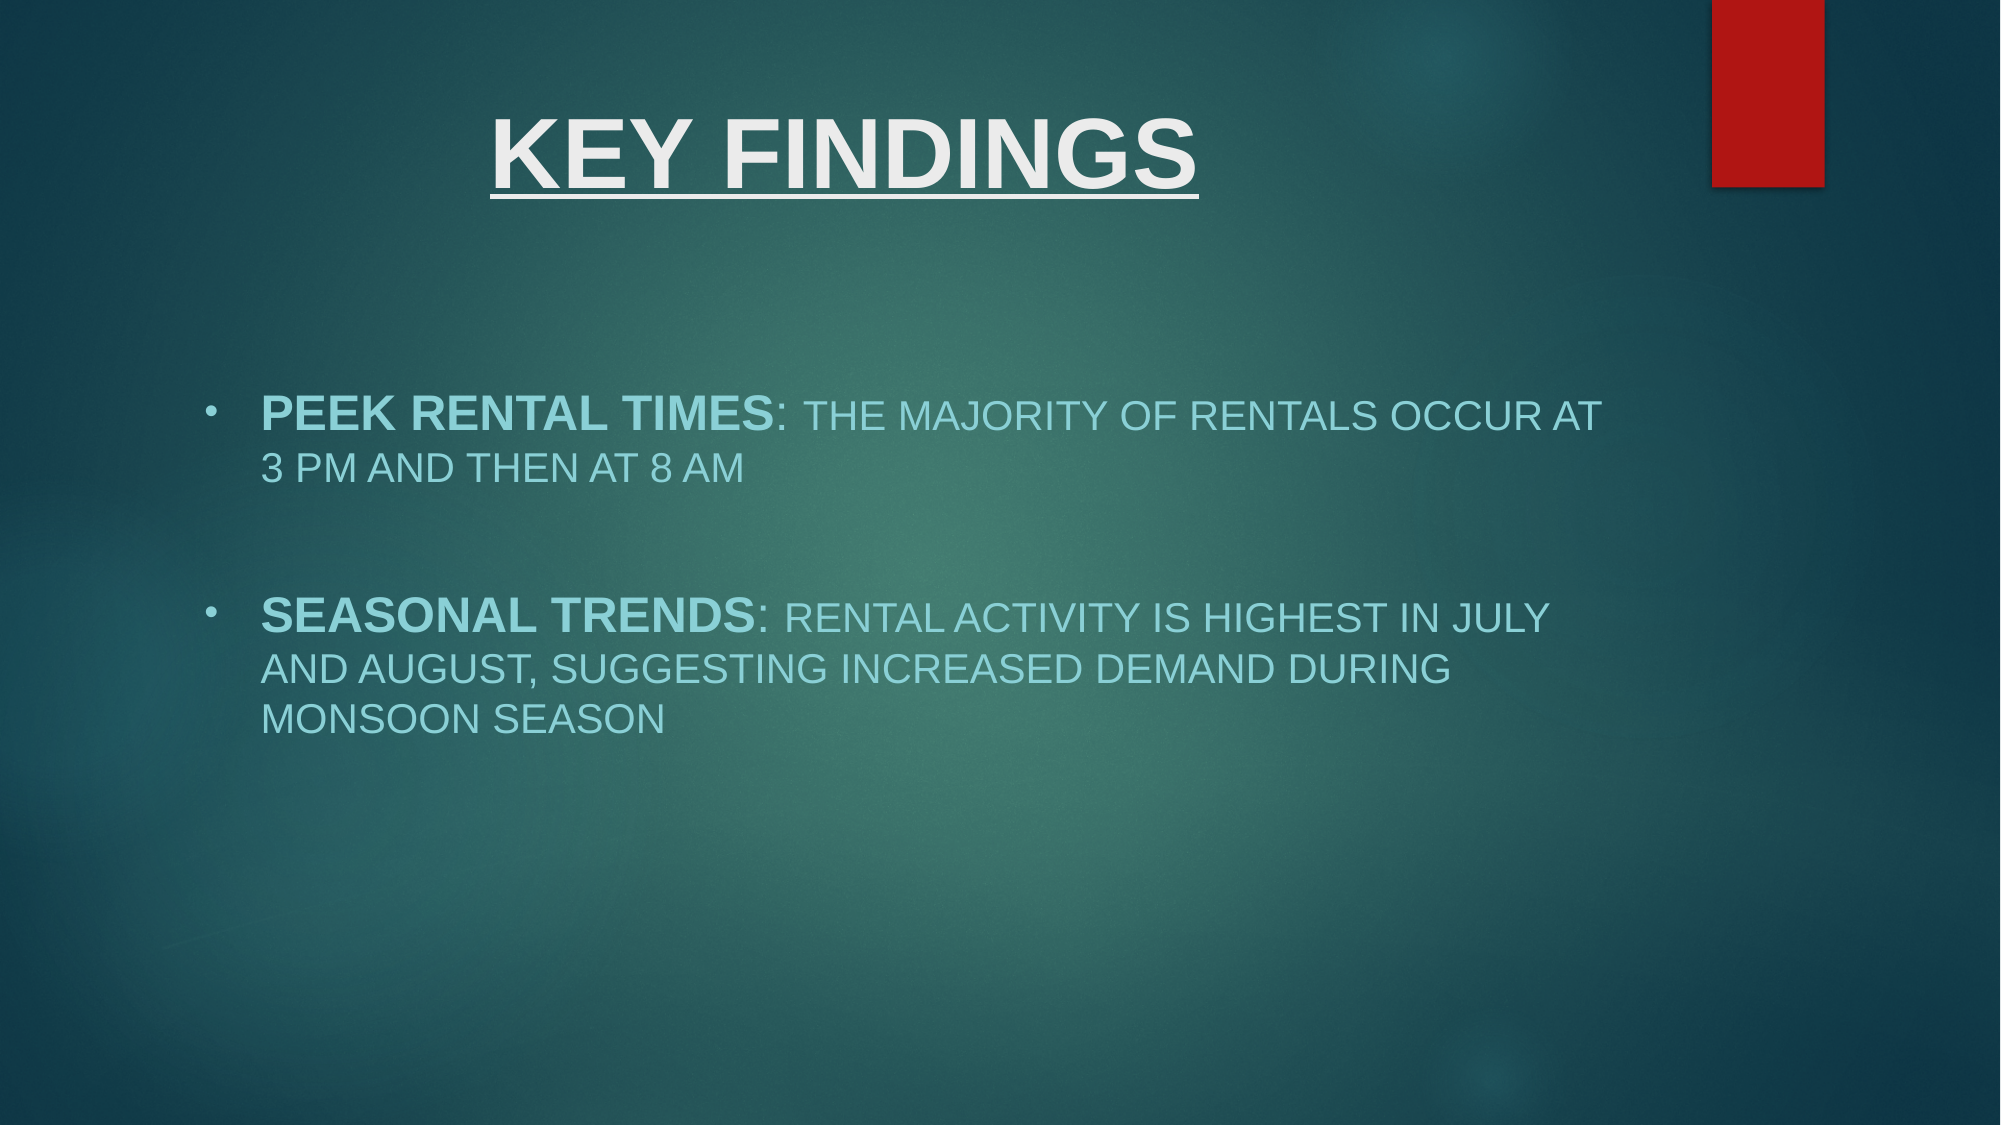

# KEY FINDINGS
PEEK RENTAL TIMES: THE MAJORITY OF RENTALS OCCUR at 3 pm and then at 8 am

SEASONAL TRENDS: RENTAL ACTIVITY IS HIGHEST IN July AND august, SUGGESTING INCREASED DEMAND DURING MONSOON SEASON